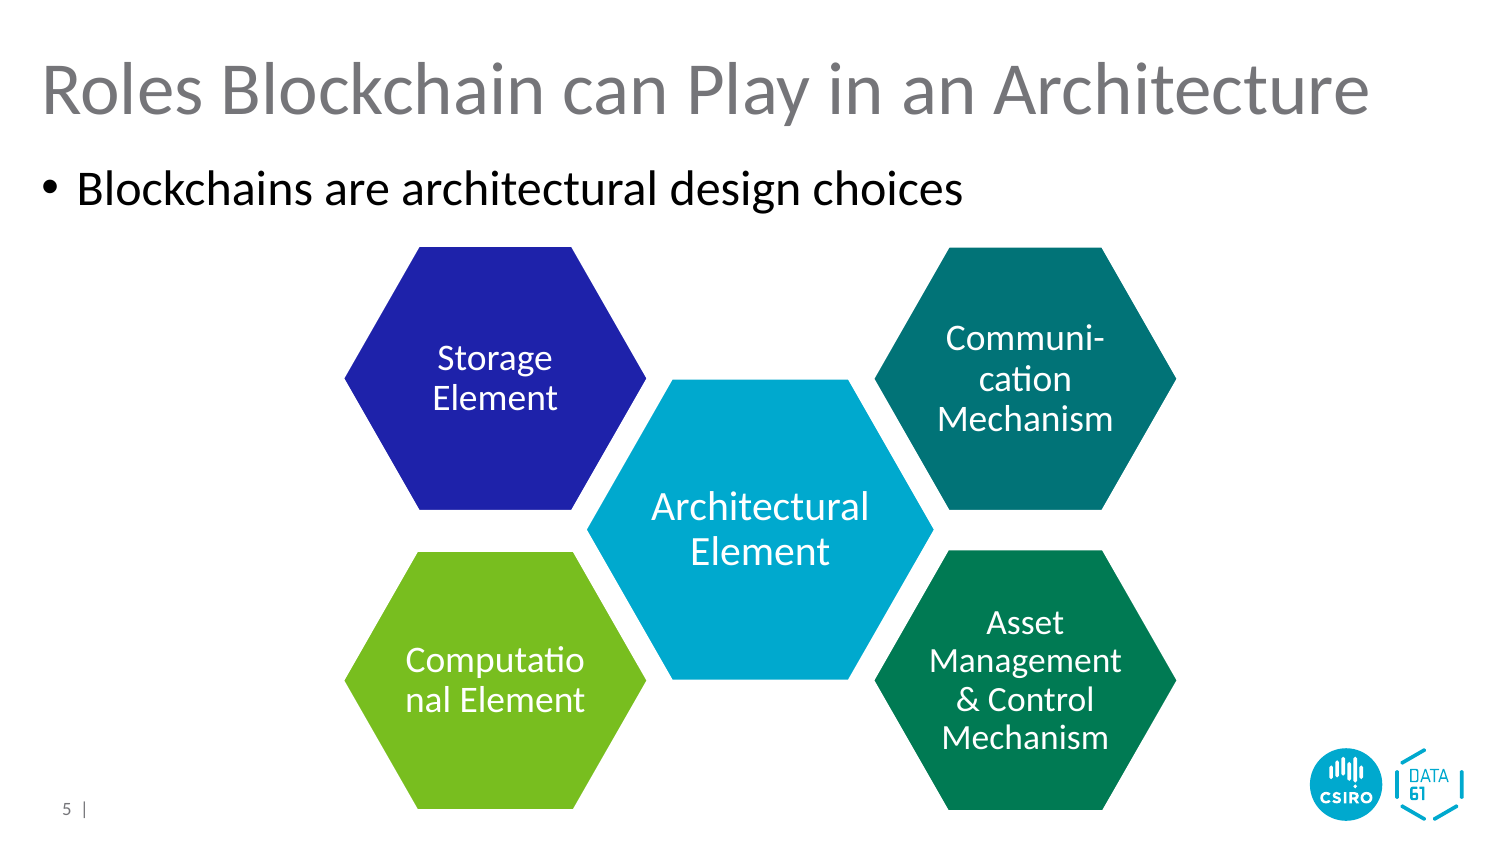

# Roles Blockchain can Play in an Architecture
Architectural Element

Communi-cation Mechanism
Asset Management & Control Mechanism

Computational Element
Storage Element
Blockchains are architectural design choices
5  |